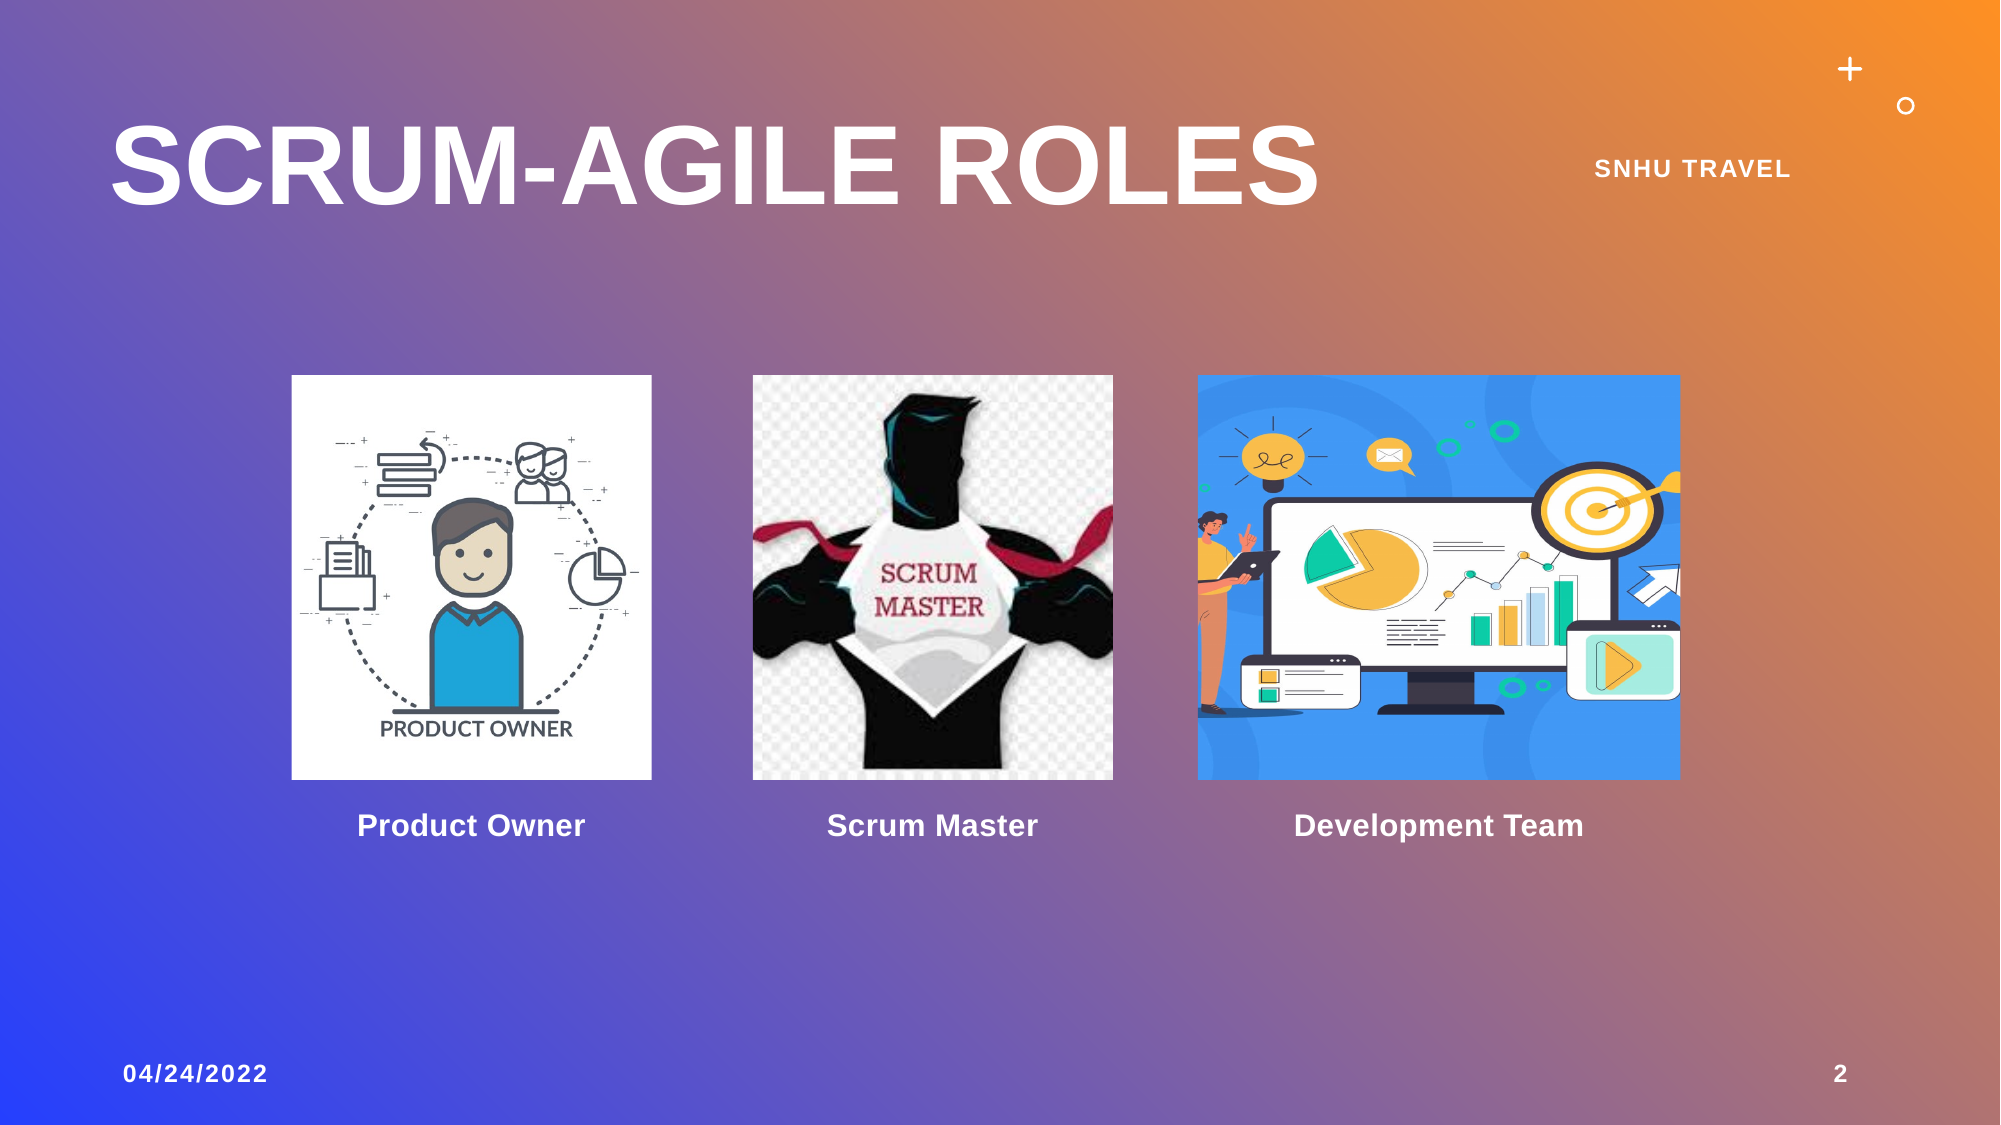

# Scrum-Agile Roles
SNHU TRAVEL
Product Owner
Scrum Master
Development Team
04/24/2022
2